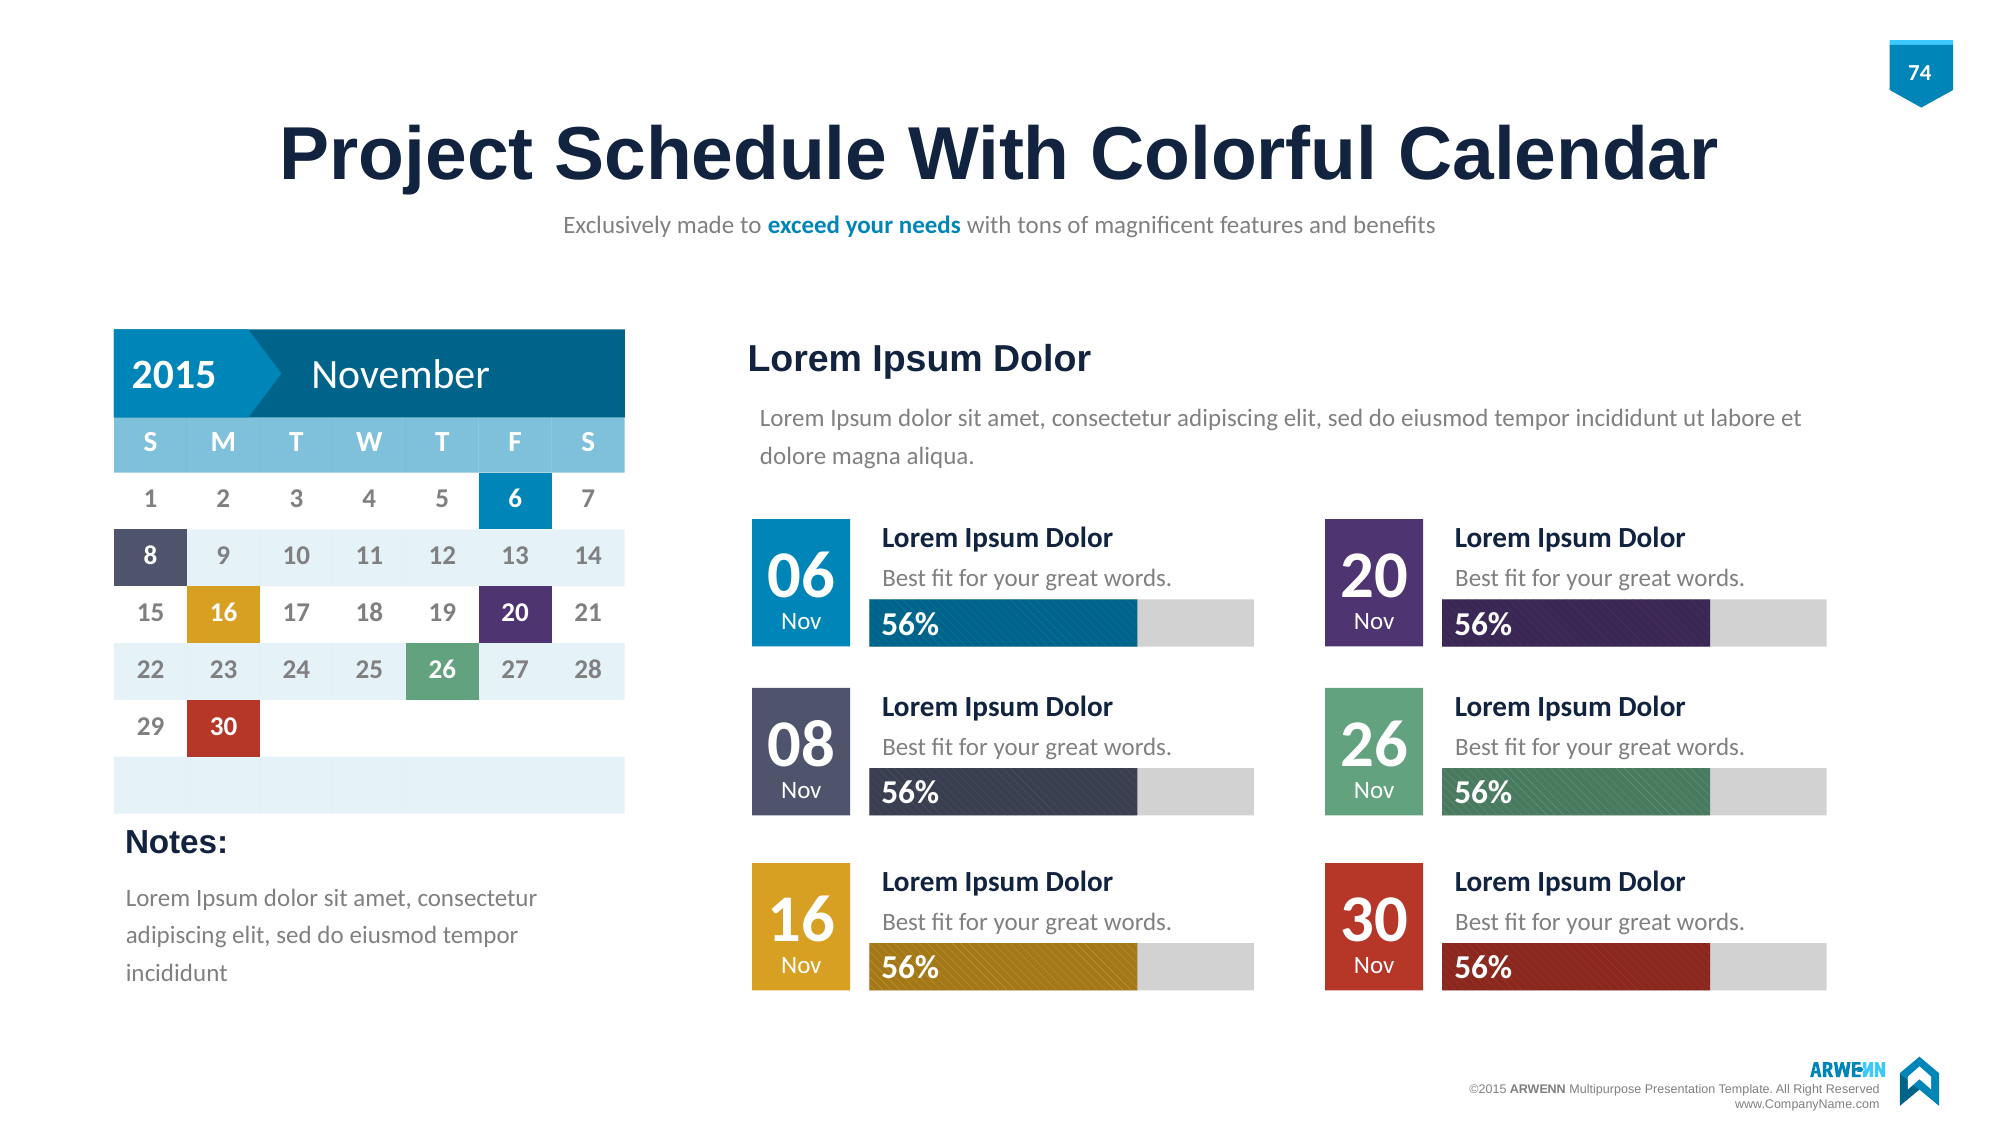

# Project Schedule With Colorful Calendar
Exclusively made to exceed your needs with tons of magnificent features and benefits
Lorem Ipsum Dolor
Lorem Ipsum dolor sit amet, consectetur adipiscing elit, sed do eiusmod tempor incididunt ut labore et dolore magna aliqua.

2015
November
| S | M | T | W | T | F | S |
| --- | --- | --- | --- | --- | --- | --- |
| 1 | 2 | 3 | 4 | 5 | 6 | 7 |
| 8 | 9 | 10 | 11 | 12 | 13 | 14 |
| 15 | 16 | 17 | 18 | 19 | 20 | 21 |
| 22 | 23 | 24 | 25 | 26 | 27 | 28 |
| 29 | 30 |  |  |  |  |  |
|  |  |  |  |  |  |  |
Lorem Ipsum Dolor
Best fit for your great words.
Lorem Ipsum Dolor
Best fit for your great words.

06
Nov

20
Nov
56%
56%

Lorem Ipsum Dolor
Best fit for your great words.
Lorem Ipsum Dolor
Best fit for your great words.

08
Nov

26
Nov
56%
56%

Notes:
Lorem Ipsum dolor sit amet, consectetur adipiscing elit, sed do eiusmod tempor incididunt
Lorem Ipsum Dolor
Best fit for your great words.
Lorem Ipsum Dolor
Best fit for your great words.

16
Nov

30
Nov
56%
56%